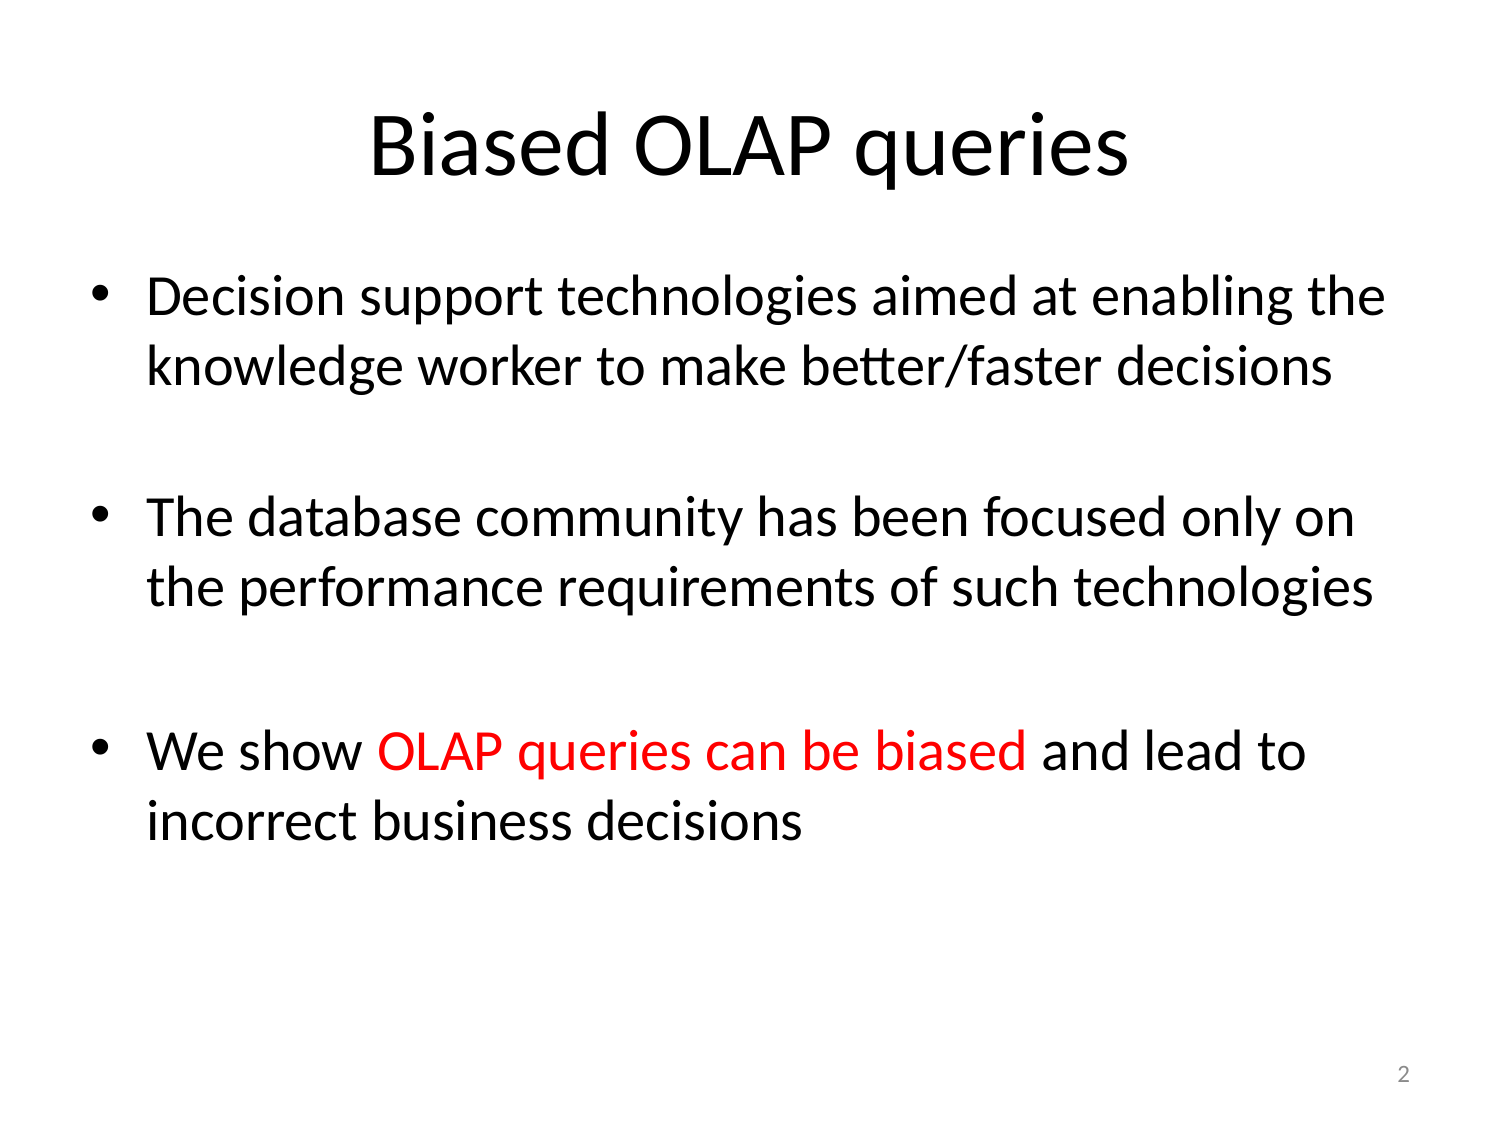

# Biased OLAP queries
Decision support technologies aimed at enabling the knowledge worker to make better/faster decisions

The database community has been focused only on the performance requirements of such technologies

We show OLAP queries can be biased and lead to incorrect business decisions

2